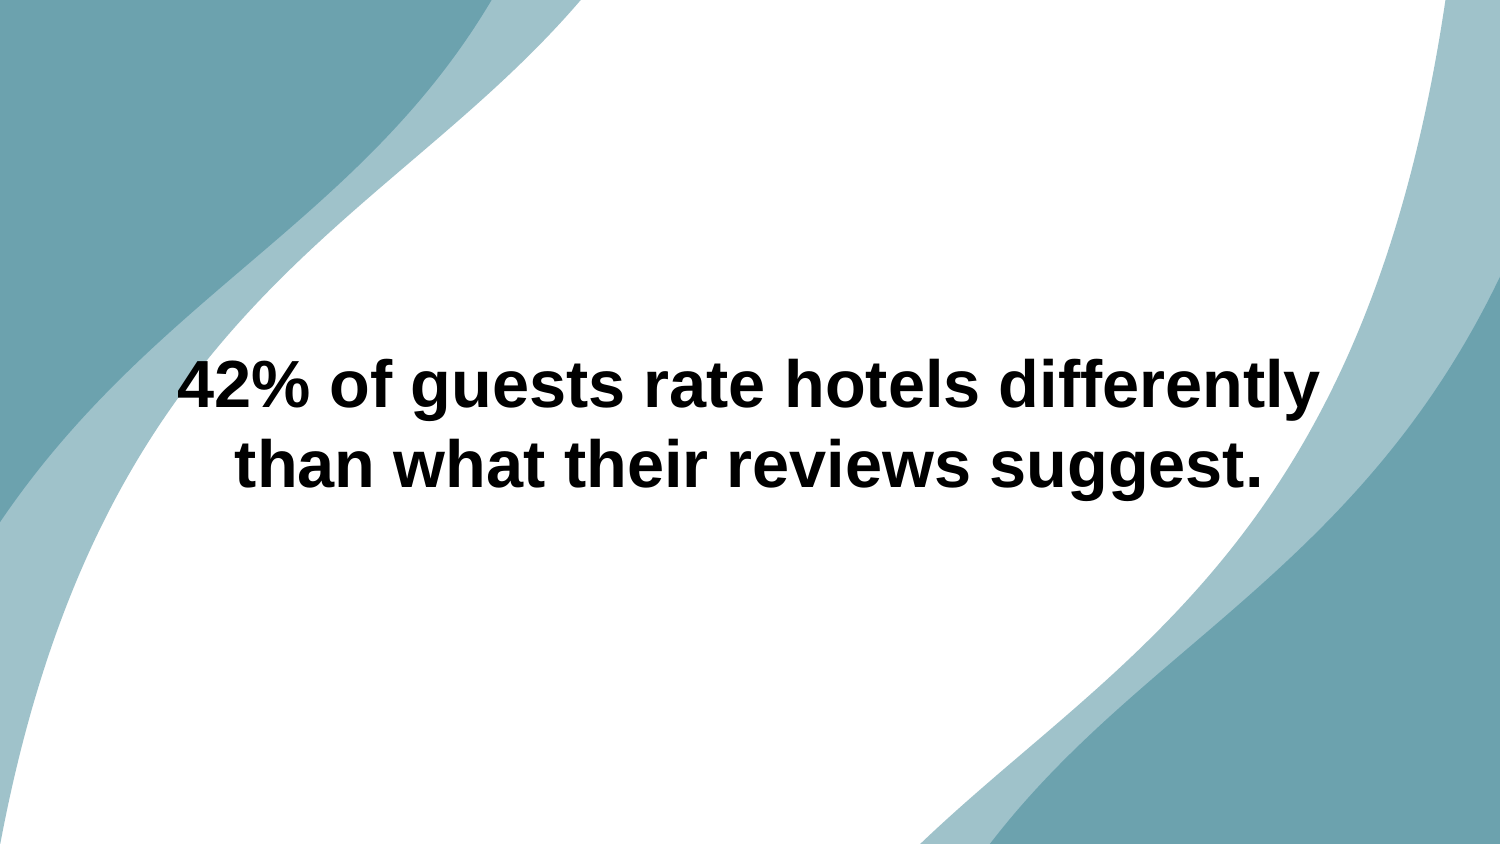

42% of guests rate hotels differently than what their reviews suggest.